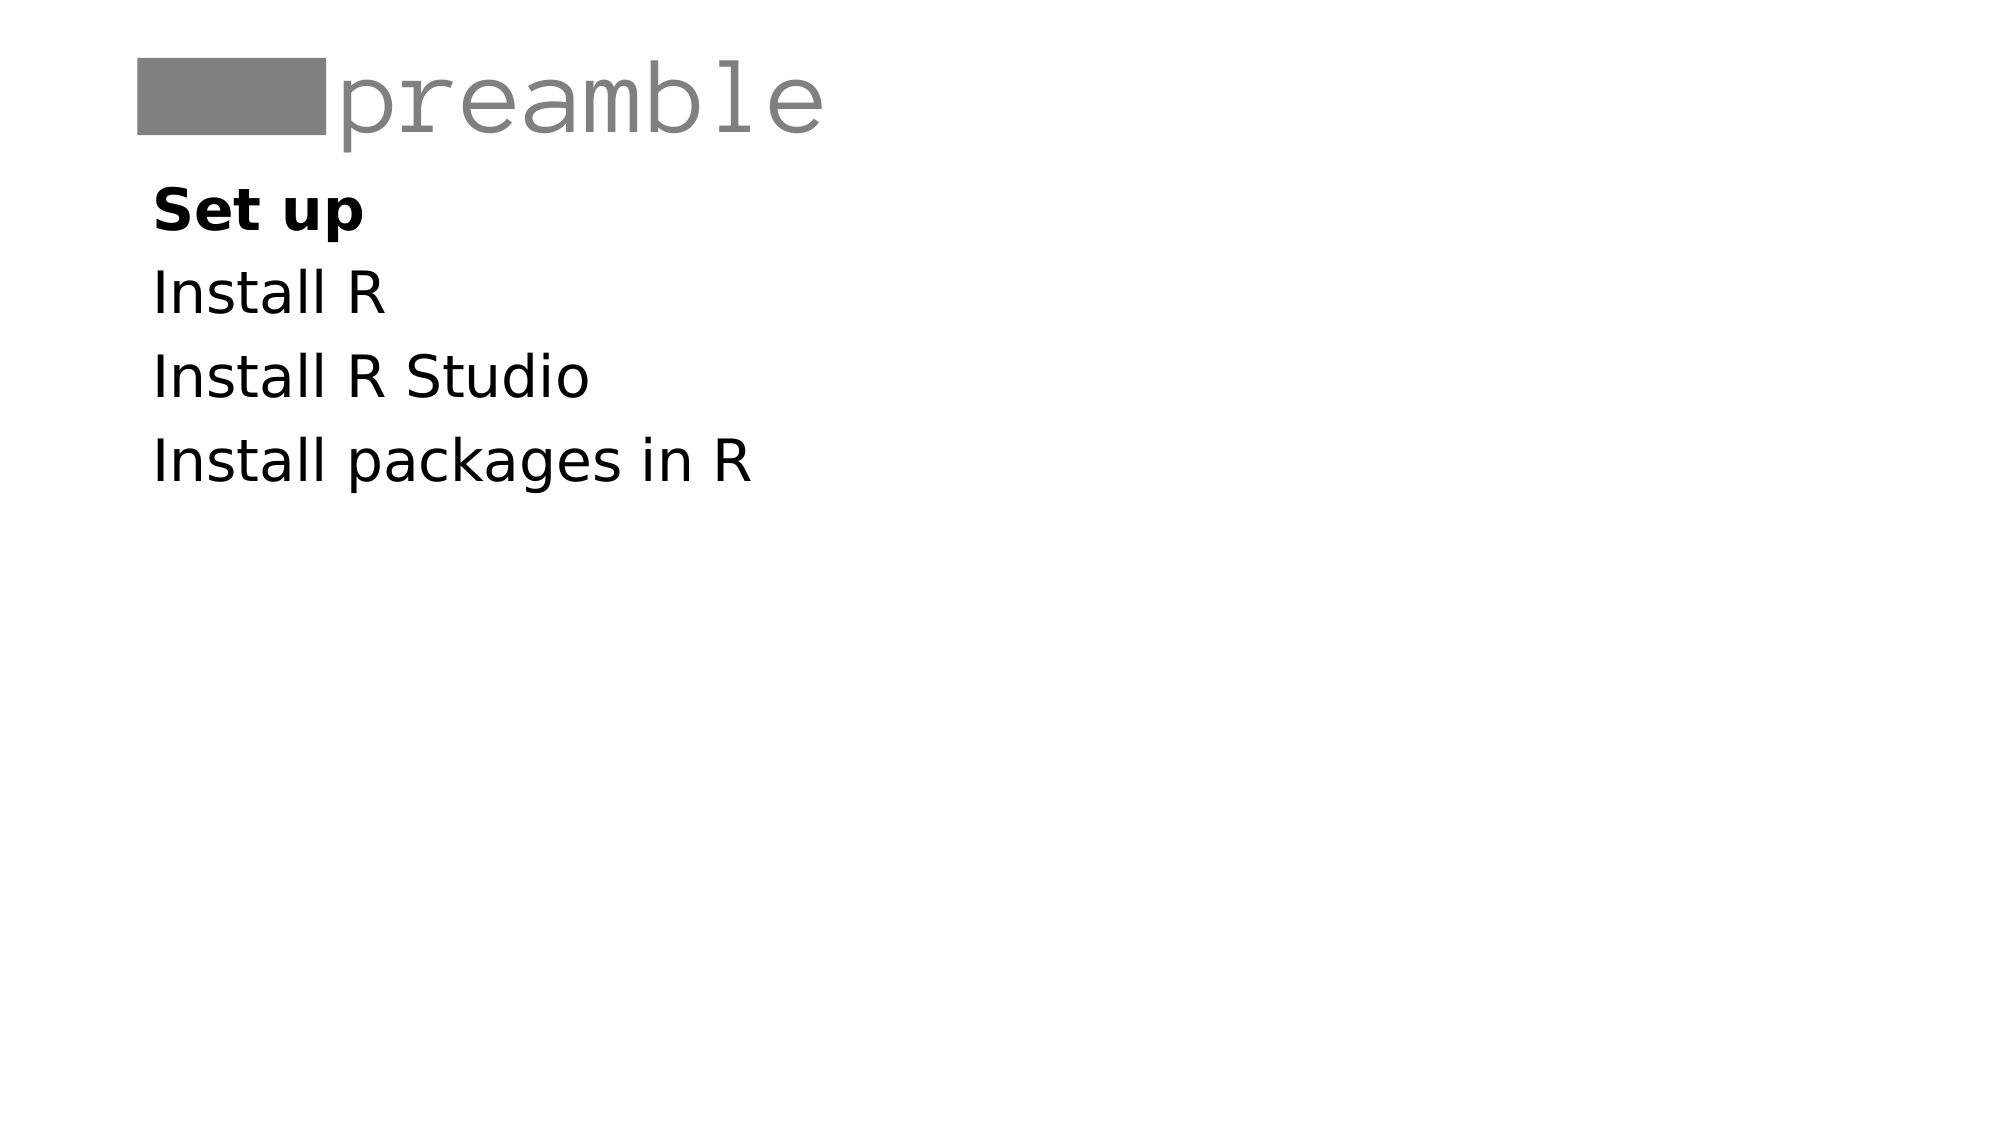

# preamble

Set up
Install R
Install R Studio
Install packages in R